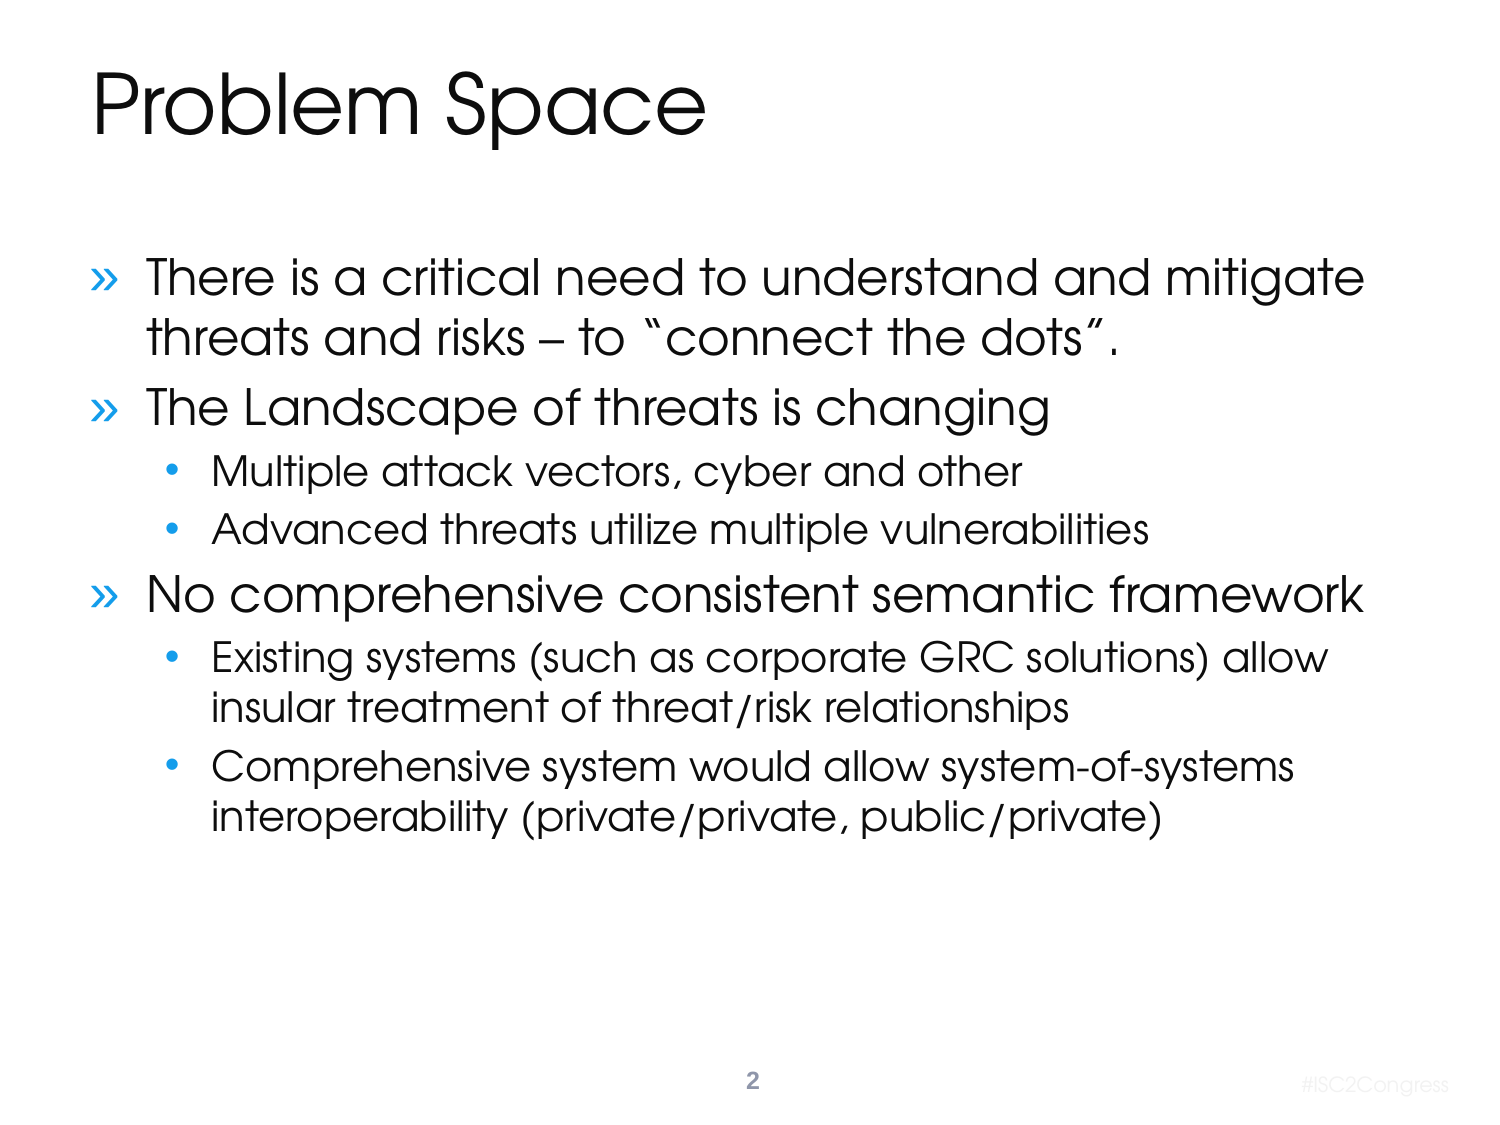

# Problem Space
There is a critical need to understand and mitigate threats and risks – to “connect the dots”.
The Landscape of threats is changing
Multiple attack vectors, cyber and other
Advanced threats utilize multiple vulnerabilities
No comprehensive consistent semantic framework
Existing systems (such as corporate GRC solutions) allow insular treatment of threat/risk relationships
Comprehensive system would allow system-of-systems interoperability (private/private, public/private)